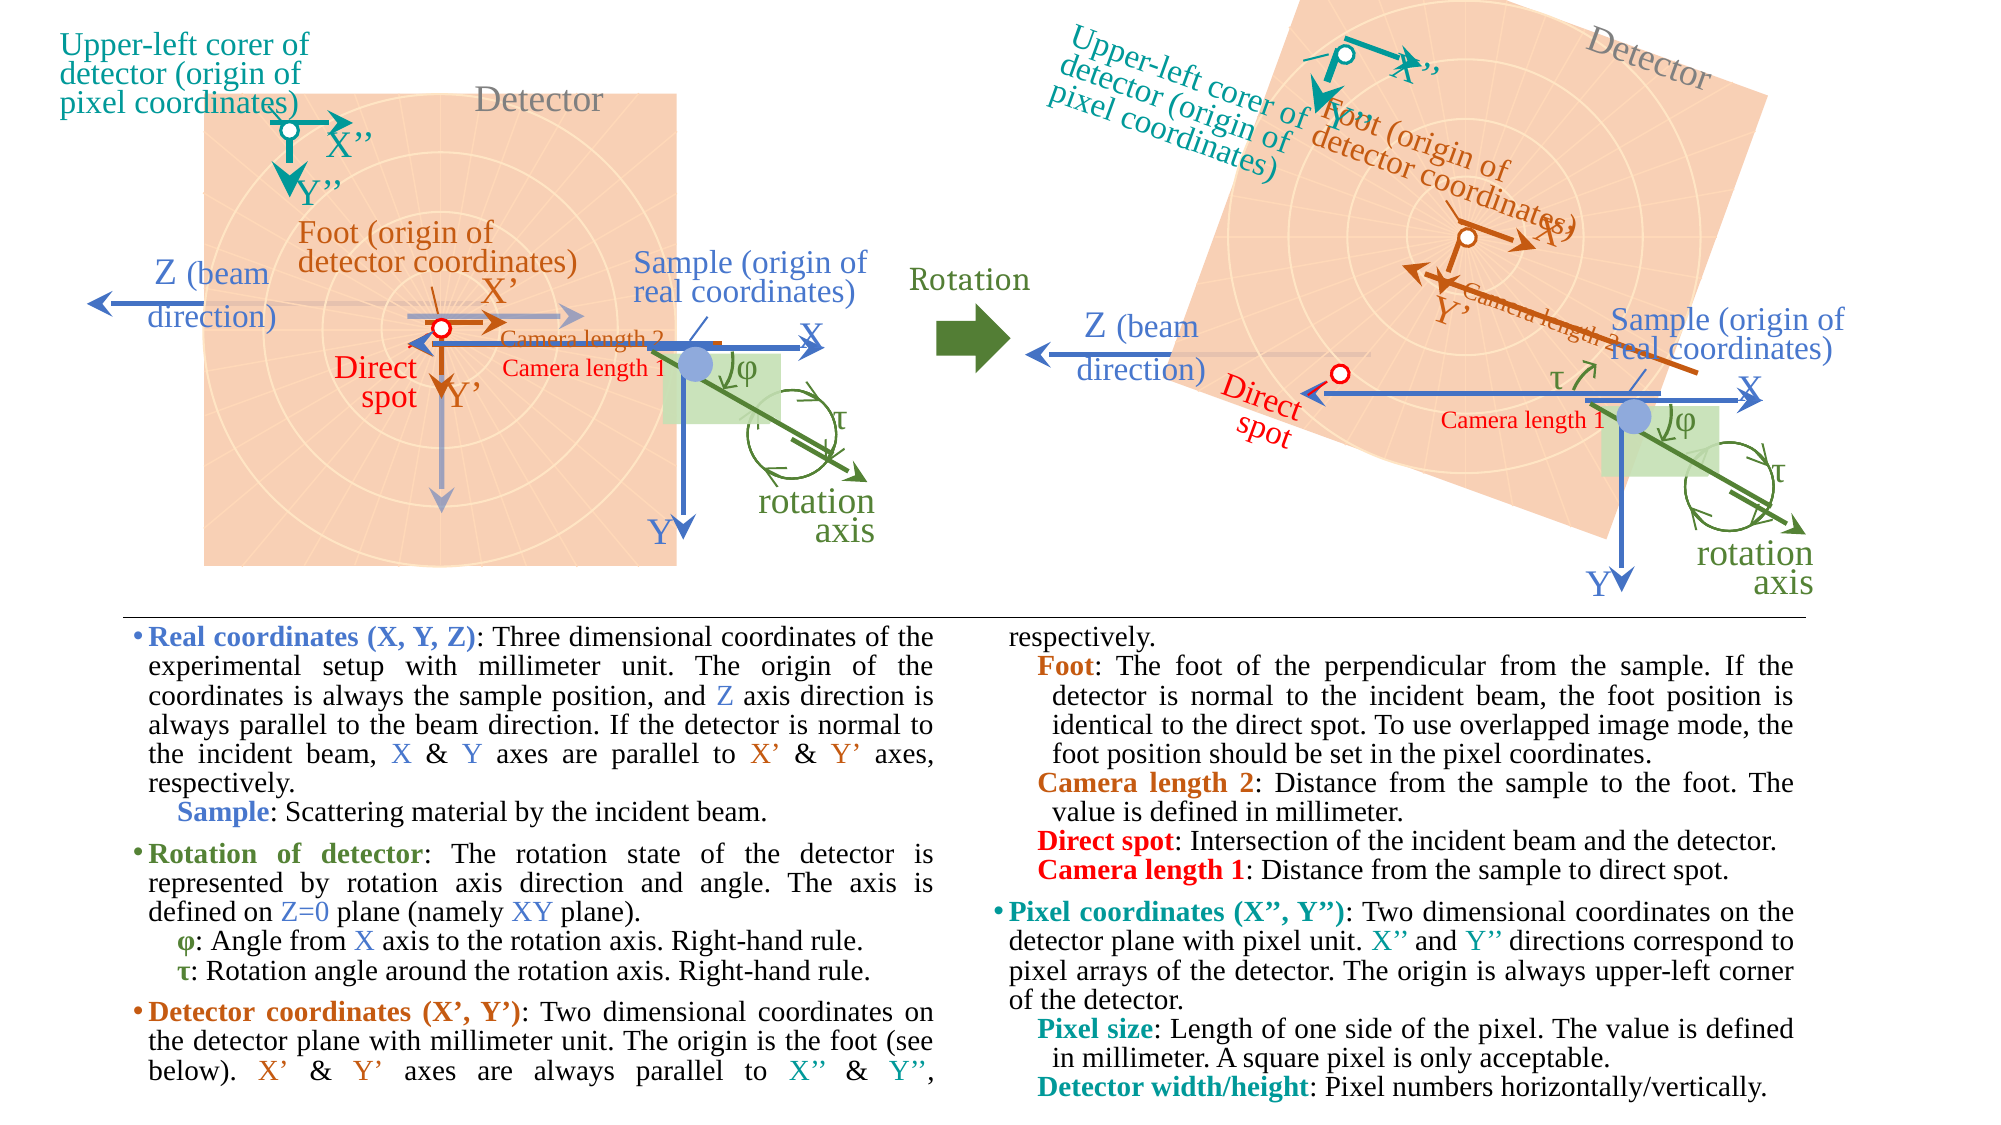

Detector
Upper-left corer of detector (origin of pixel coordinates)
X’’

Upper-left corer of detector (origin of pixel coordinates)
Detector

Y’’
X’’

Foot (origin of detector coordinates)
Y’’
X’
Foot (origin of detector coordinates)

Z (beam direction)
Sample (origin of real coordinates)
X

φ

τ
rotation axis
Y
Rotation
X’
Y’
Camera length 2
Z (beam direction)

Camera length 2
Sample (origin of real coordinates)
X

φ

τ
rotation axis
Y

Camera length 1
Direct
spot
τ

Y’
Direct
spot

Camera length 1

Real coordinates (X, Y, Z): Three dimensional coordinates of the experimental setup with millimeter unit. The origin of the coordinates is always the sample position, and Z axis direction is always parallel to the beam direction. If the detector is normal to the incident beam, X & Y axes are parallel to X’ & Y’ axes, respectively.
Sample: Scattering material by the incident beam.
Rotation of detector: The rotation state of the detector is represented by rotation axis direction and angle. The axis is defined on Z=0 plane (namely XY plane).
φ: Angle from X axis to the rotation axis. Right-hand rule.
τ: Rotation angle around the rotation axis. Right-hand rule.
Detector coordinates (X’, Y’): Two dimensional coordinates on the detector plane with millimeter unit. The origin is the foot (see below). X’ & Y’ axes are always parallel to X’’ & Y’’, respectively.
Foot: The foot of the perpendicular from the sample. If the detector is normal to the incident beam, the foot position is identical to the direct spot. To use overlapped image mode, the foot position should be set in the pixel coordinates.
Camera length 2: Distance from the sample to the foot. The value is defined in millimeter.
Direct spot: Intersection of the incident beam and the detector.
Camera length 1: Distance from the sample to direct spot.
Pixel coordinates (X’’, Y’’): Two dimensional coordinates on the detector plane with pixel unit. X’’ and Y’’ directions correspond to pixel arrays of the detector. The origin is always upper-left corner of the detector.
Pixel size: Length of one side of the pixel. The value is defined in millimeter. A square pixel is only acceptable.
Detector width/height: Pixel numbers horizontally/vertically.